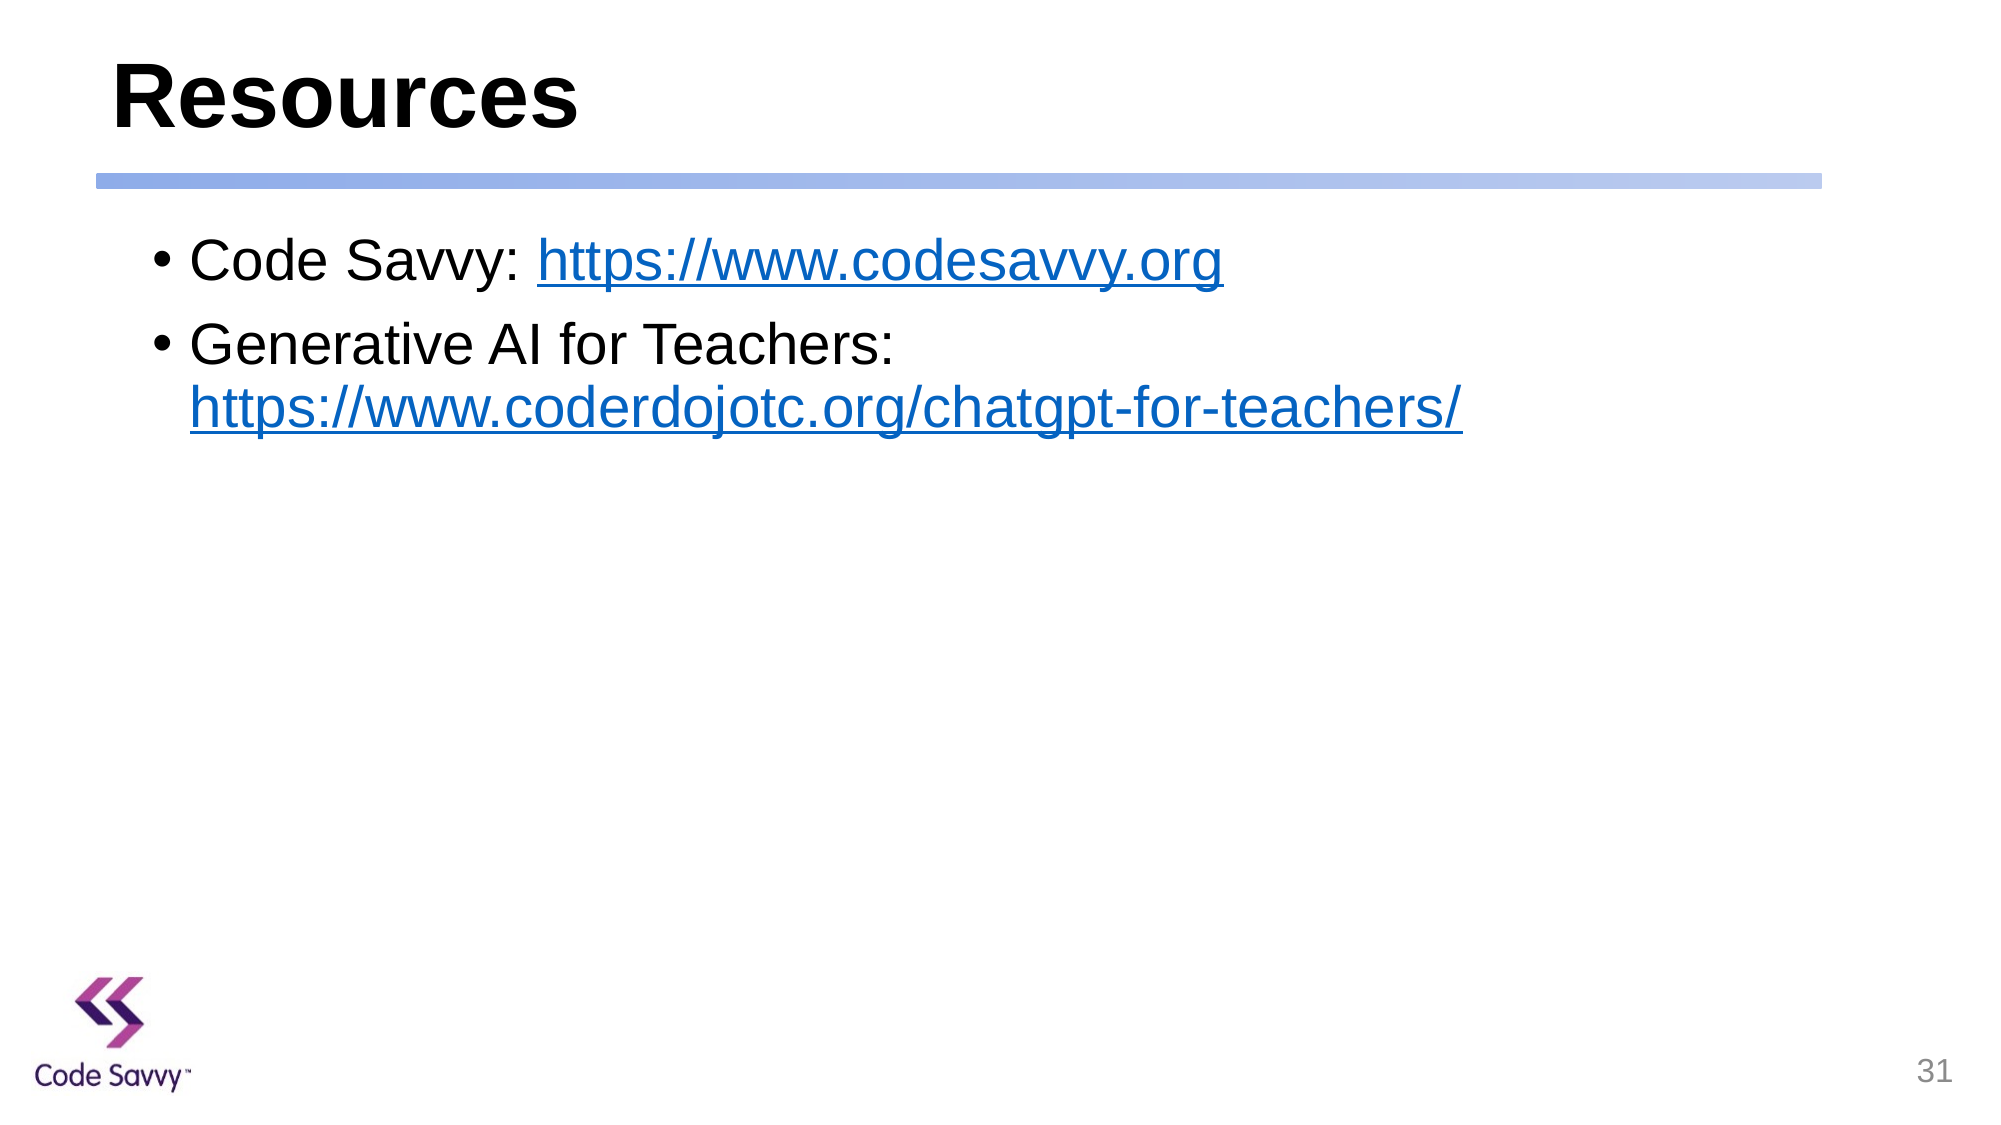

# Resources
Code Savvy: https://www.codesavvy.org
Generative AI for Teachers: https://www.coderdojotc.org/chatgpt-for-teachers/
31